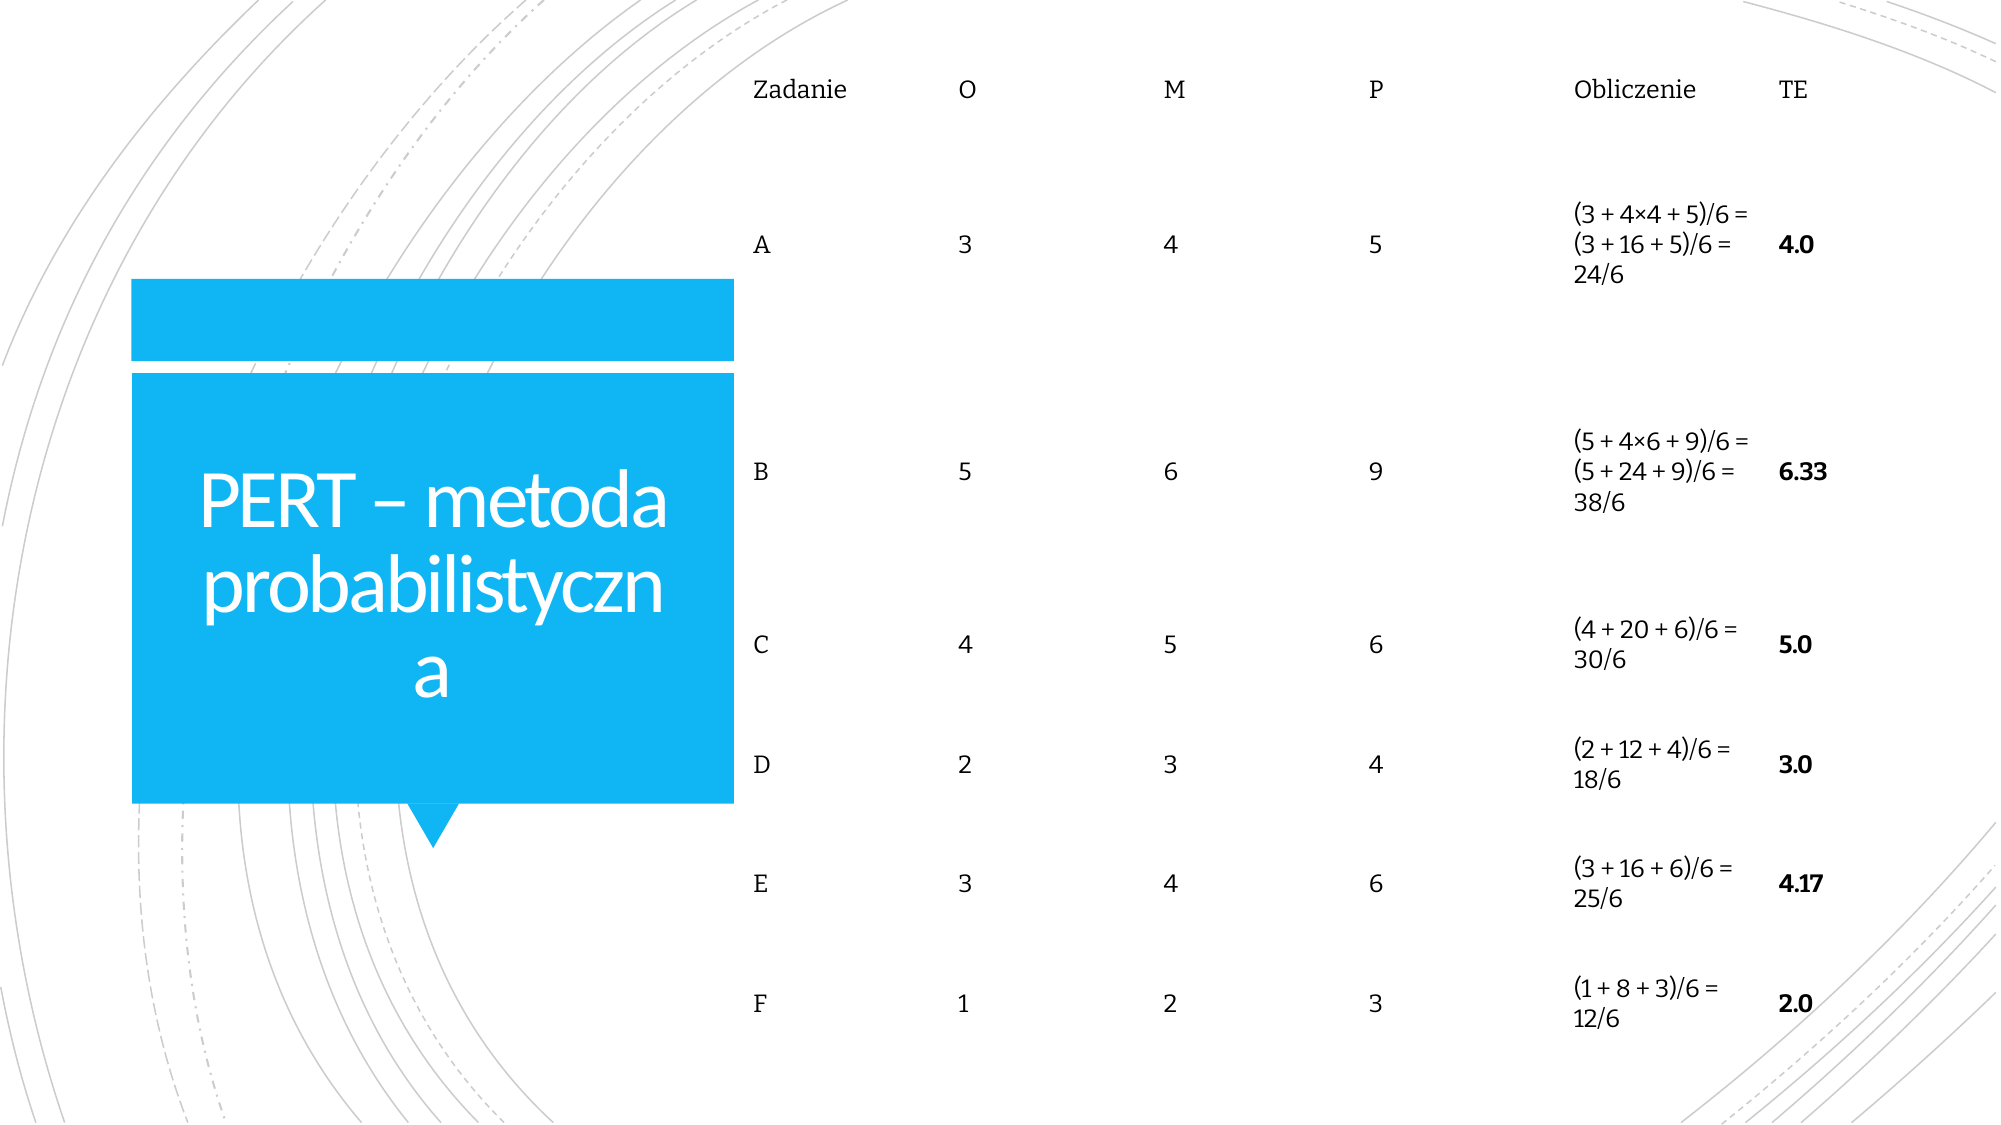

| Zadanie | O | M | P | Obliczenie | TE |
| --- | --- | --- | --- | --- | --- |
| A | 3 | 4 | 5 | (3 + 4×4 + 5)/6 = (3 + 16 + 5)/6 = 24/6 | 4.0 |
| B | 5 | 6 | 9 | (5 + 4×6 + 9)/6 = (5 + 24 + 9)/6 = 38/6 | 6.33 |
| C | 4 | 5 | 6 | (4 + 20 + 6)/6 = 30/6 | 5.0 |
| D | 2 | 3 | 4 | (2 + 12 + 4)/6 = 18/6 | 3.0 |
| E | 3 | 4 | 6 | (3 + 16 + 6)/6 = 25/6 | 4.17 |
| F | 1 | 2 | 3 | (1 + 8 + 3)/6 = 12/6 | 2.0 |
# PERT – metoda probabilistyczna